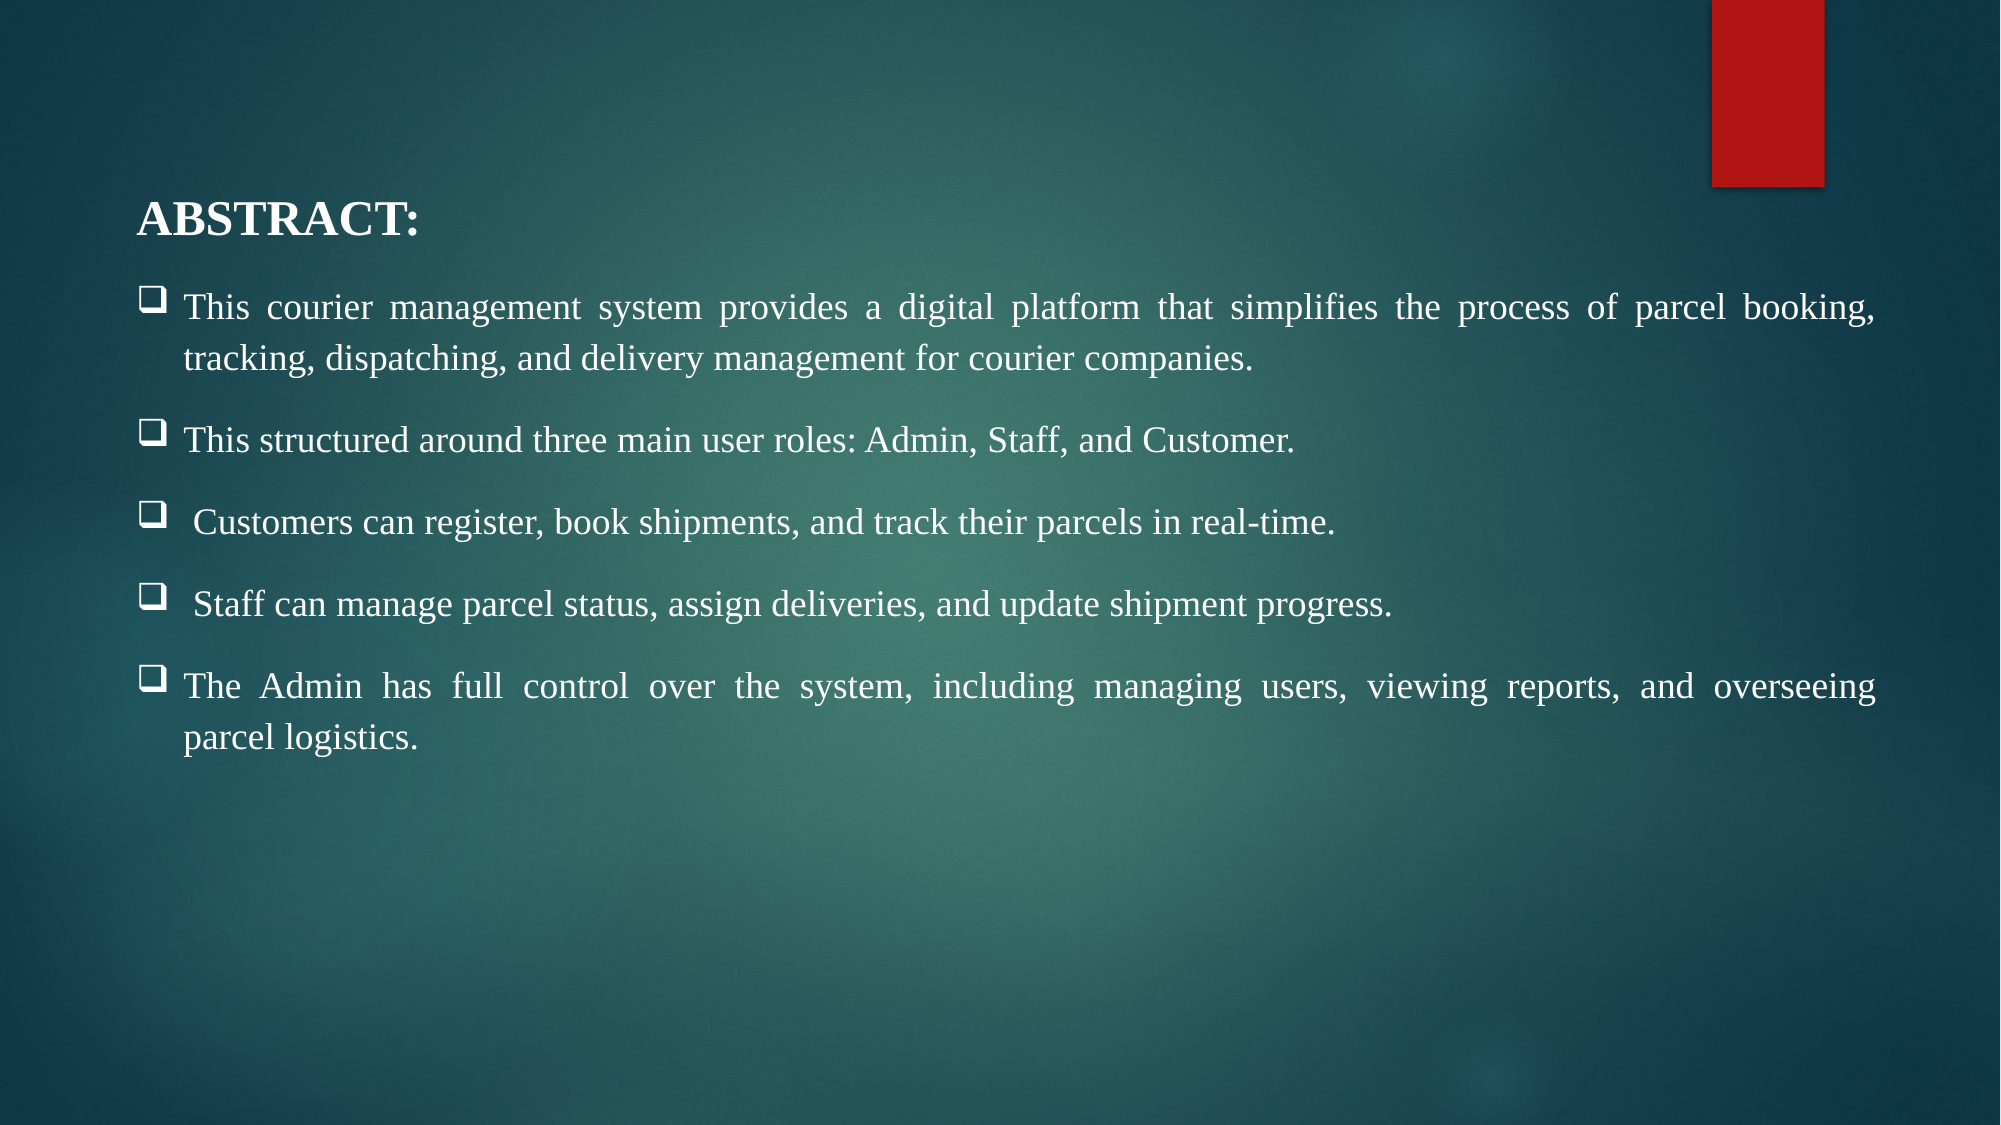

ABSTRACT:
This courier management system provides a digital platform that simplifies the process of parcel booking, tracking, dispatching, and delivery management for courier companies.
This structured around three main user roles: Admin, Staff, and Customer.
 Customers can register, book shipments, and track their parcels in real-time.
 Staff can manage parcel status, assign deliveries, and update shipment progress.
The Admin has full control over the system, including managing users, viewing reports, and overseeing parcel logistics.